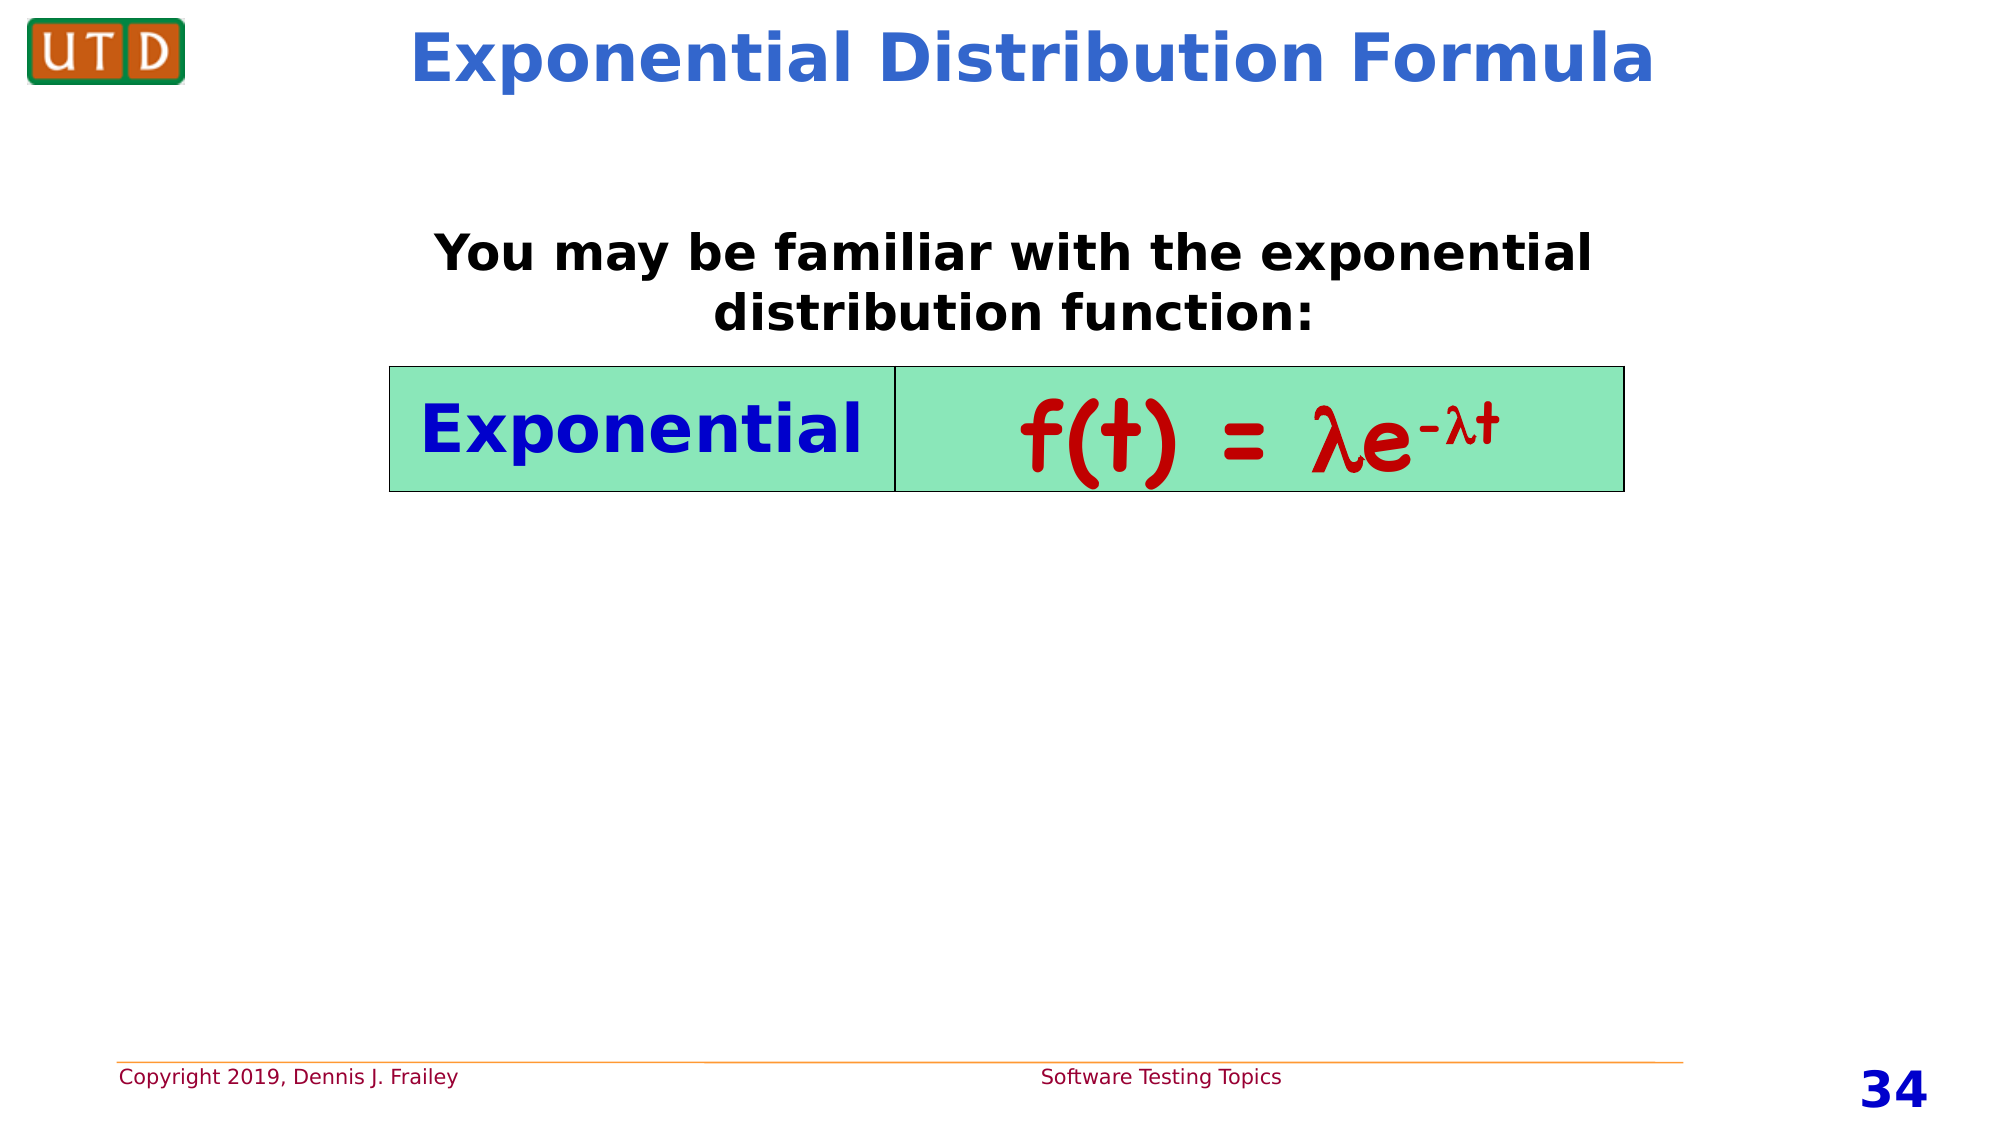

# Exponential Distribution Formula
You may be familiar with the exponential distribution function:
| Exponential | f(t) = λe-λt |
| --- | --- |